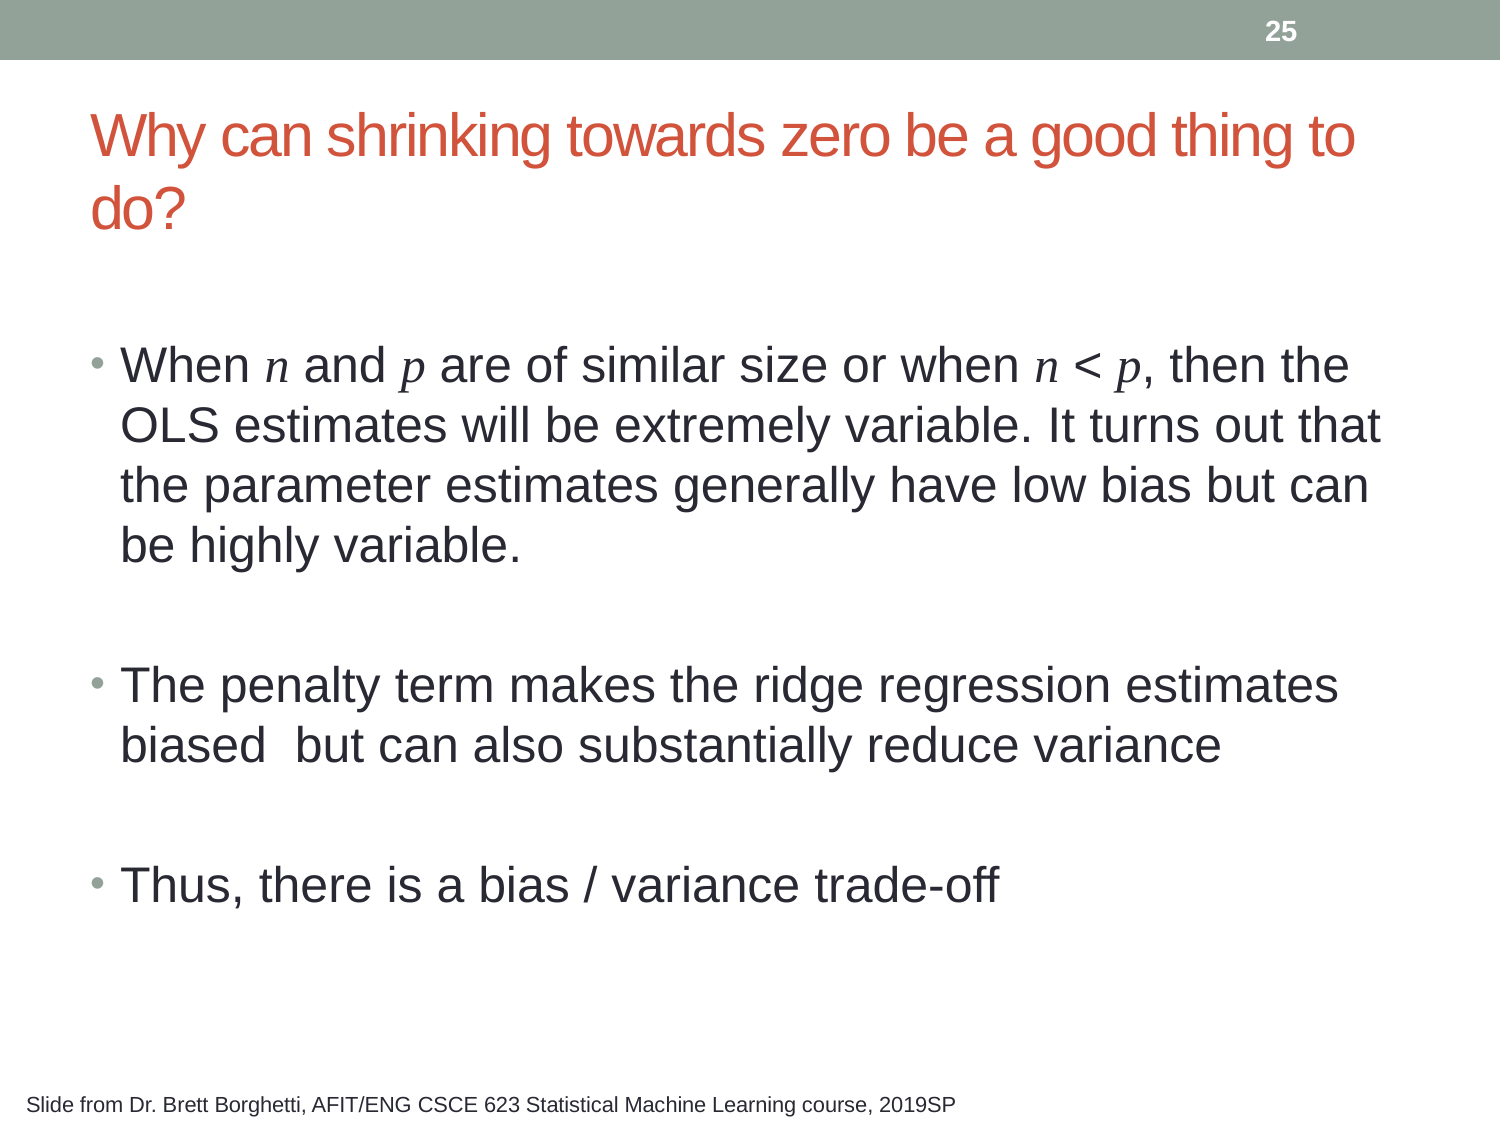

25
# Why can shrinking towards zero be a good thing to do?
When n and p are of similar size or when n < p, then the OLS estimates will be extremely variable. It turns out that the parameter estimates generally have low bias but can be highly variable.

The penalty term makes the ridge regression estimates biased  but can also substantially reduce variance

Thus, there is a bias / variance trade-off
Slide from Dr. Brett Borghetti, AFIT/ENG CSCE 623 Statistical Machine Learning course, 2019SP